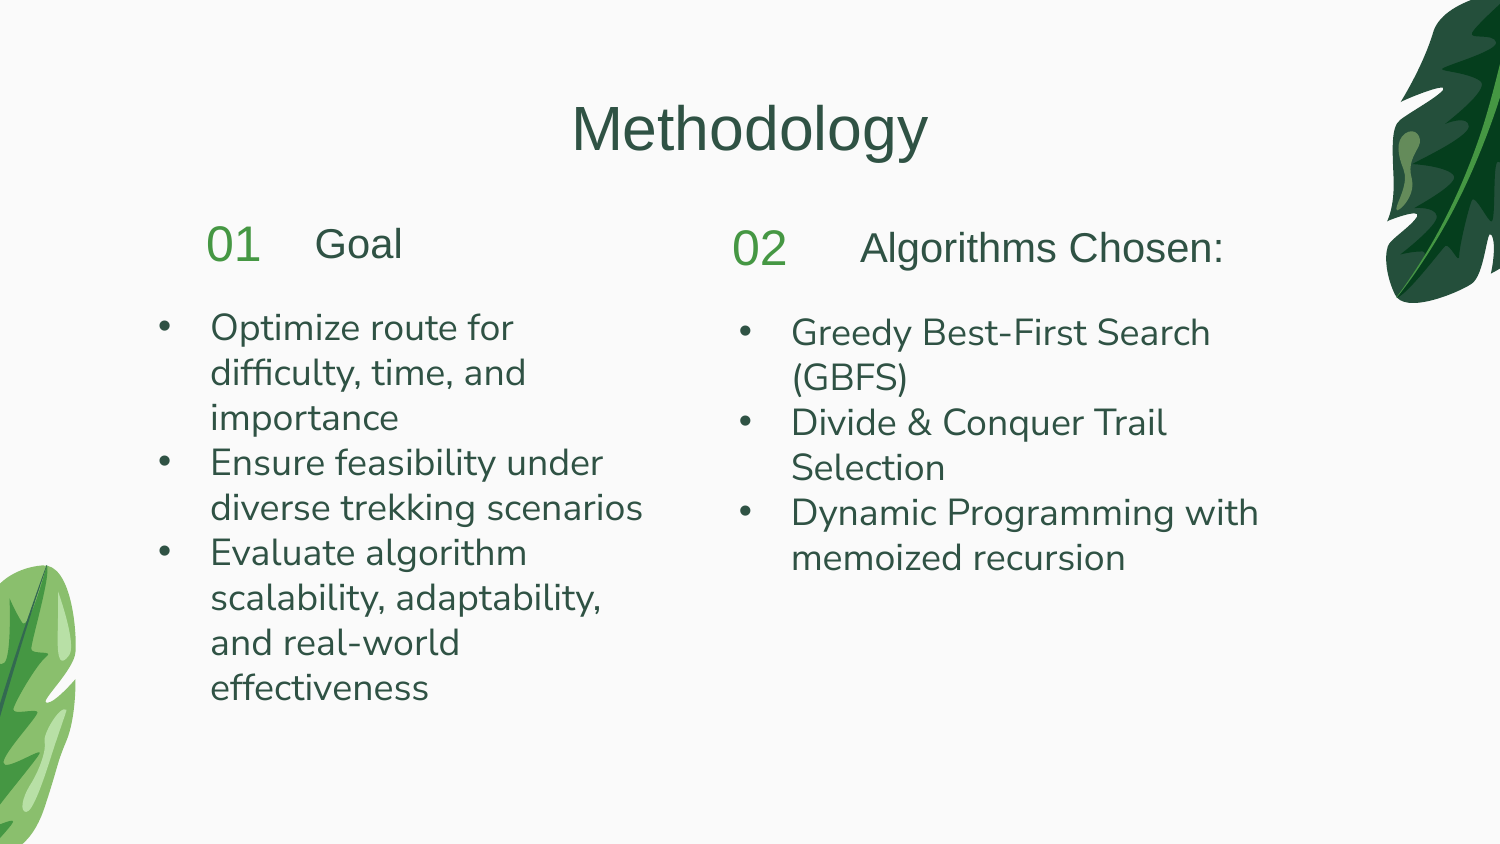

# Methodology
01
Goal
Algorithms Chosen:
02
Optimize route for difficulty, time, and importance
Ensure feasibility under diverse trekking scenarios
Evaluate algorithm scalability, adaptability, and real-world effectiveness

Greedy Best-First Search (GBFS)
Divide & Conquer Trail Selection
Dynamic Programming with memoized recursion